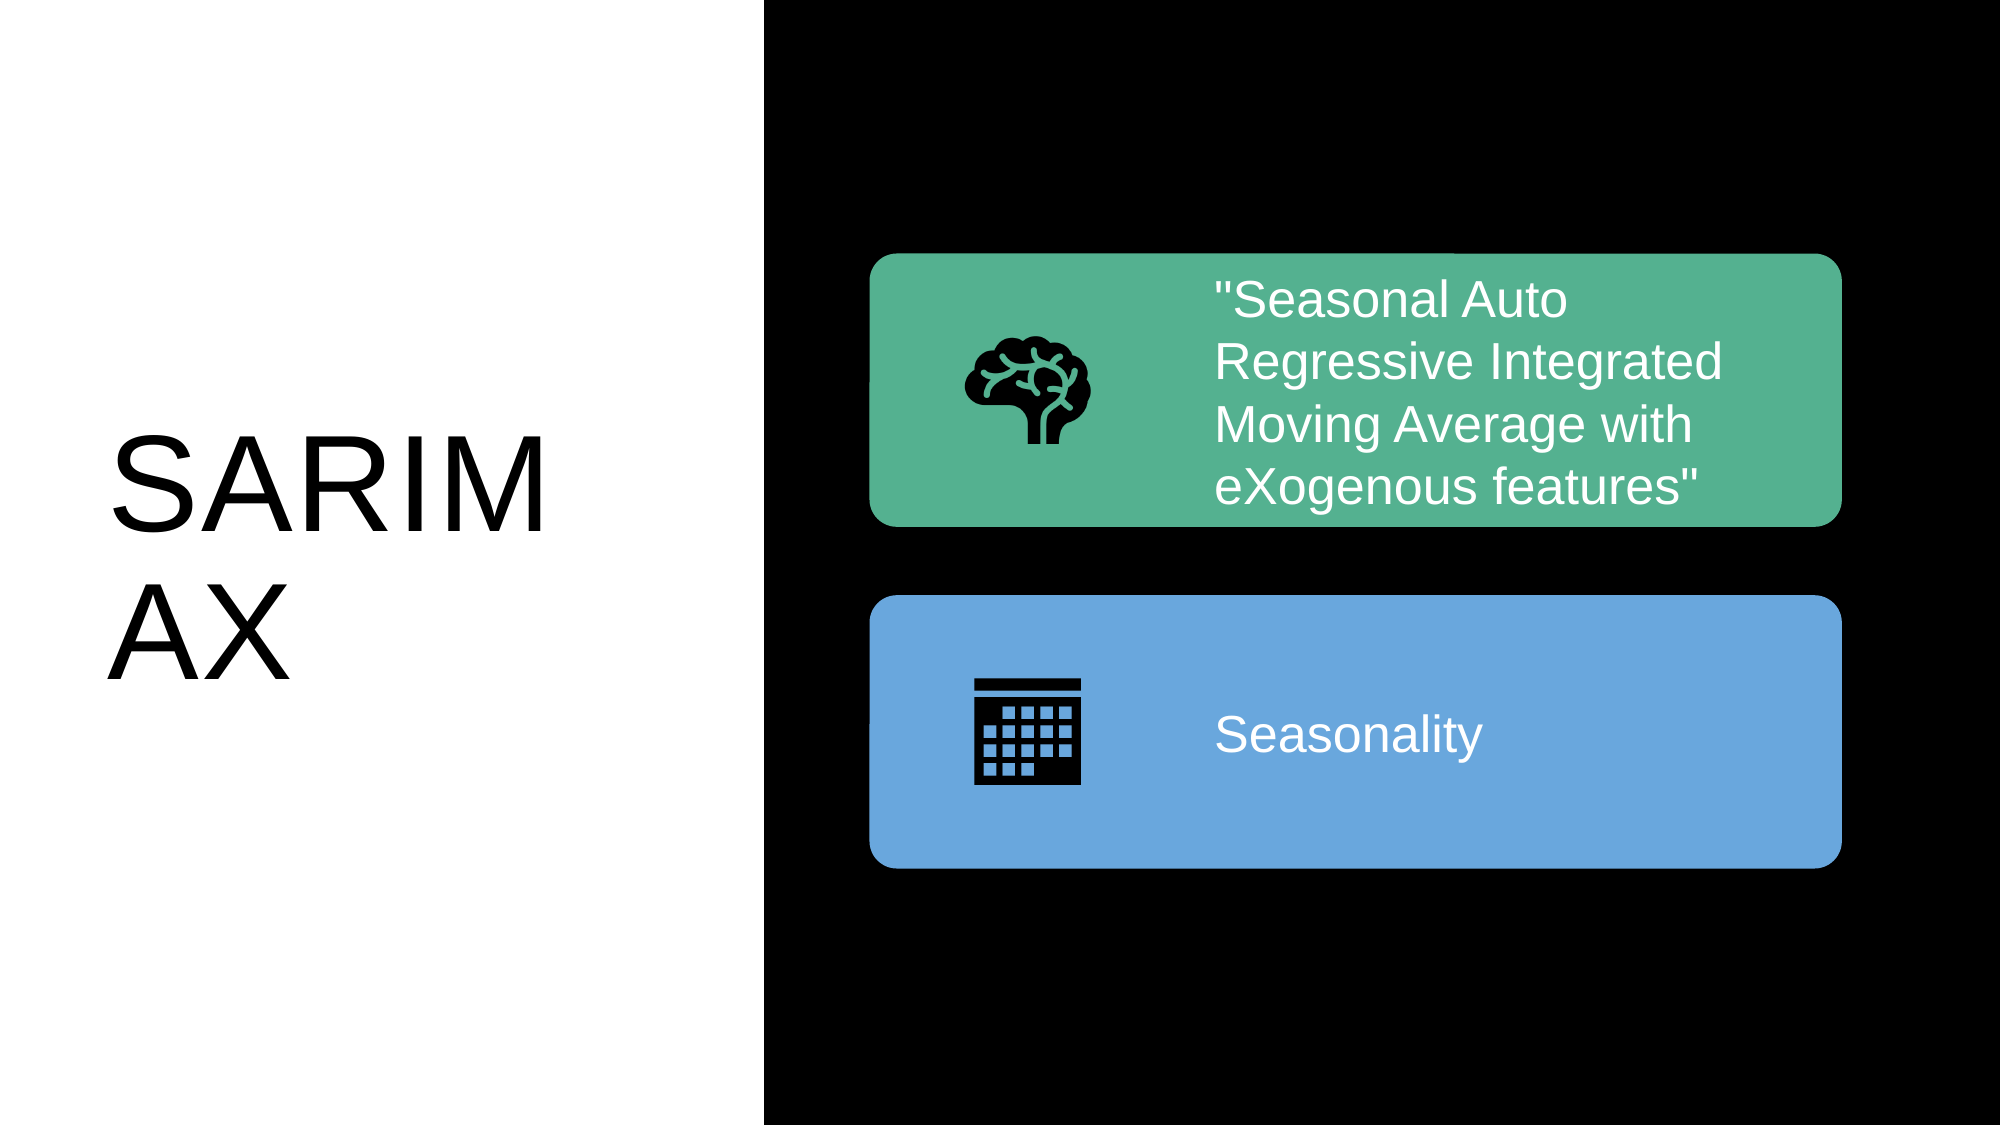

"Seasonal Auto Regressive Integrated Moving Average with eXogenous features"
Seasonality

# SARIMAX